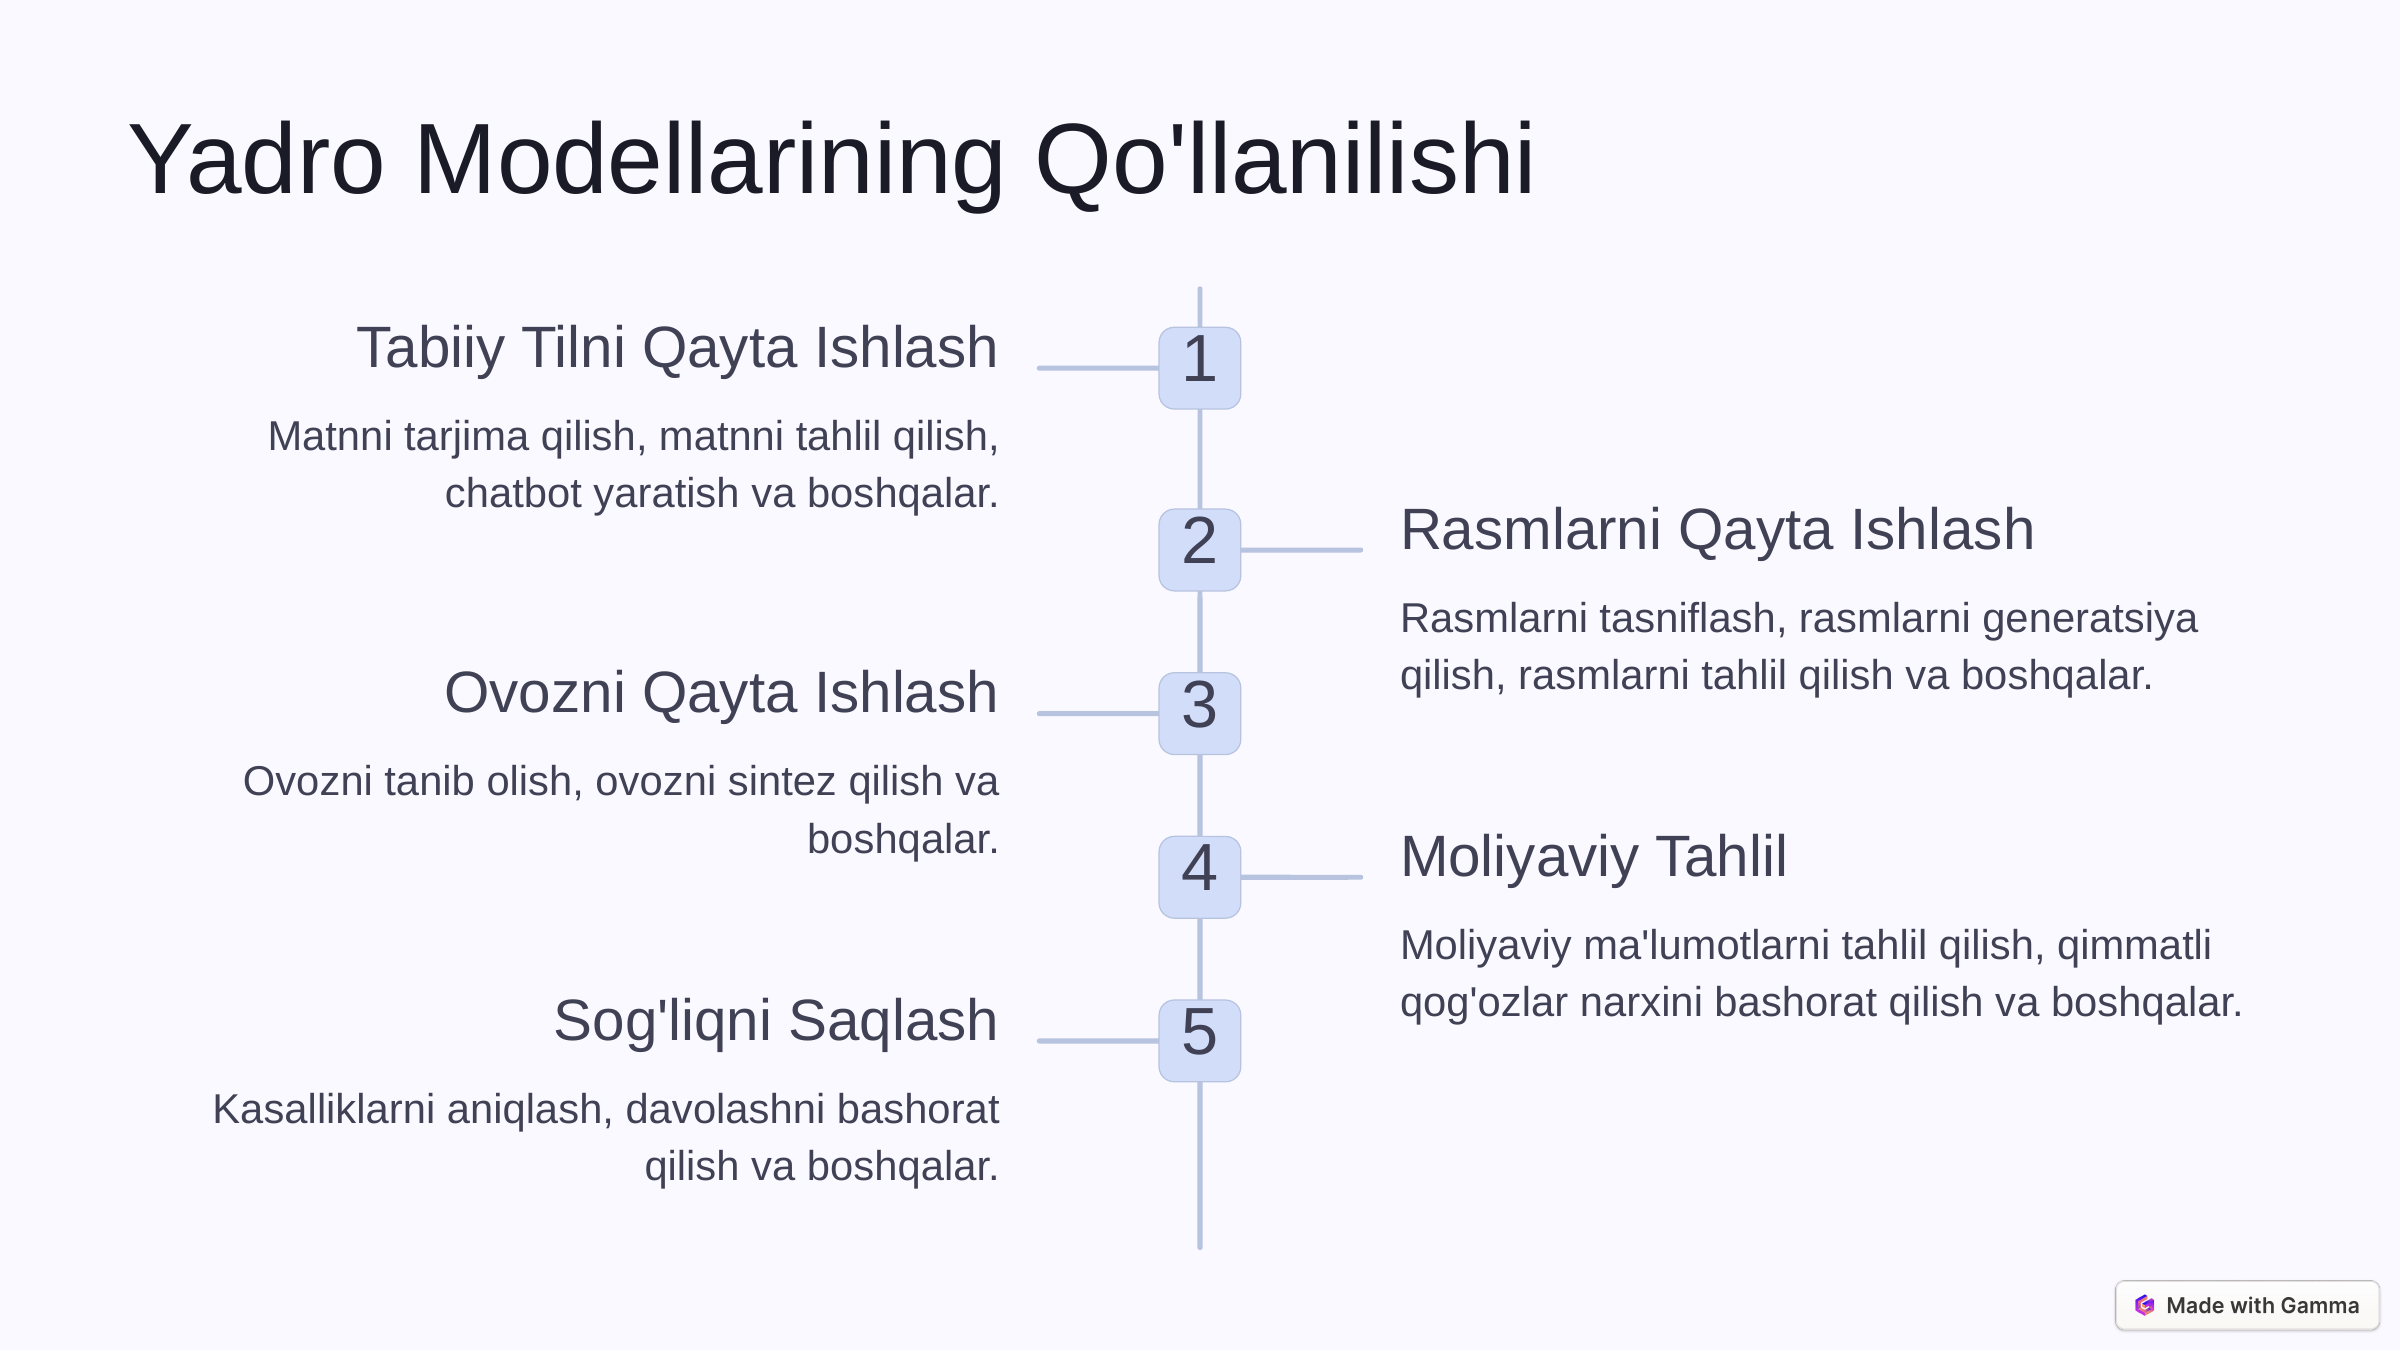

Yadro Modellarining Qo'llanilishi

Tabiiy Tilni Qayta Ishlash

1

Matnni tarjima qilish, matnni tahlil qilish, chatbot yaratish va boshqalar.
Rasmlarni Qayta Ishlash

2

Rasmlarni tasniflash, rasmlarni generatsiya qilish, rasmlarni tahlil qilish va boshqalar.
Ovozni Qayta Ishlash

3

Ovozni tanib olish, ovozni sintez qilish va boshqalar.
Moliyaviy Tahlil

4

Moliyaviy ma'lumotlarni tahlil qilish, qimmatli qog'ozlar narxini bashorat qilish va boshqalar.
Sog'liqni Saqlash

5

Kasalliklarni aniqlash, davolashni bashorat qilish va boshqalar.